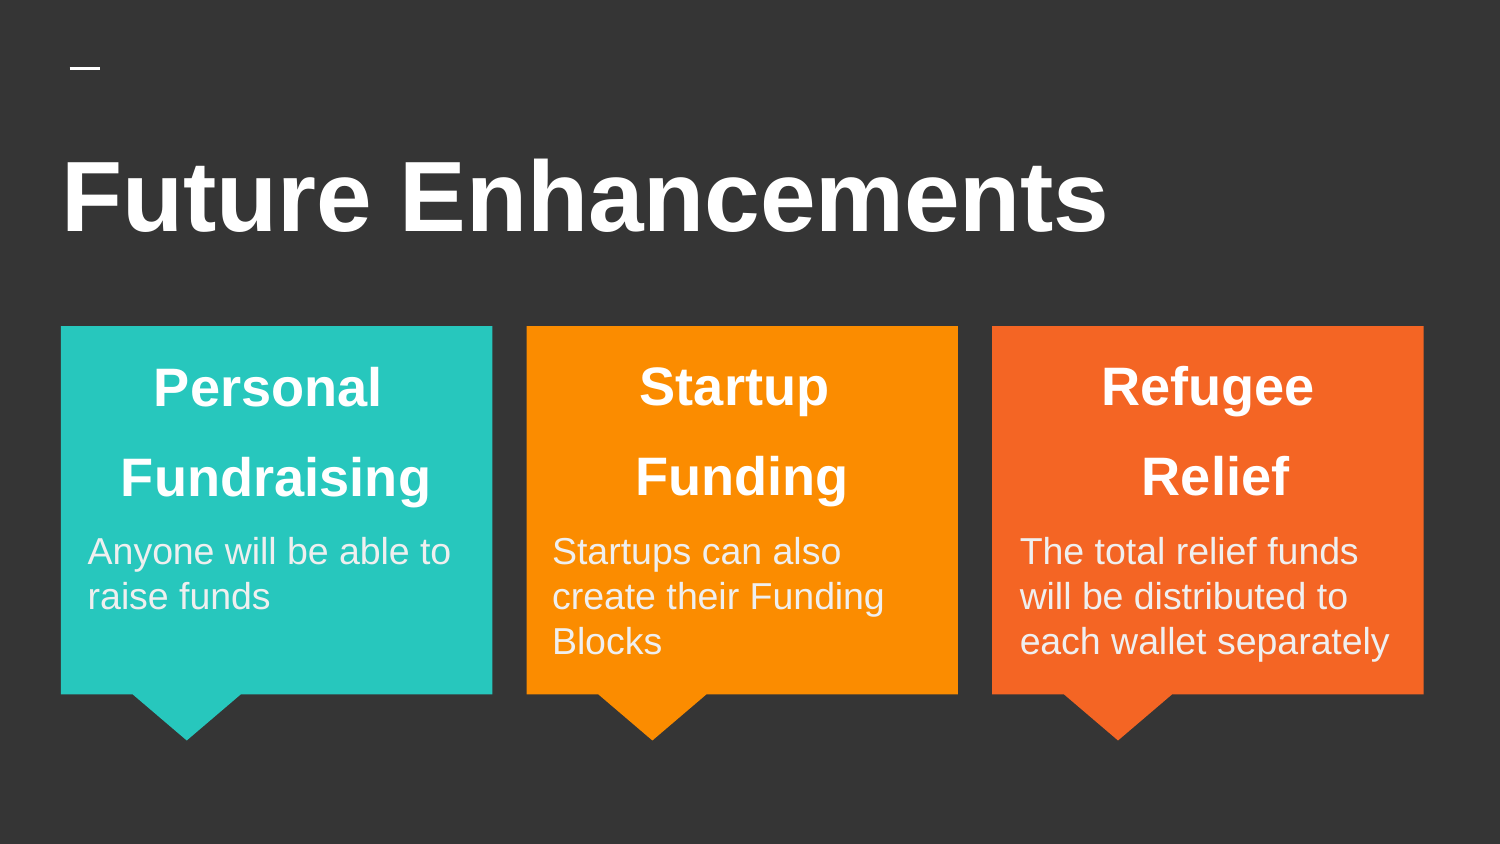

# Future Enhancements

Personal
Fundraising

Refugee
 Relief
Startup
Funding
Anyone will be able to raise funds
Startups can also create their Funding Blocks
The total relief funds will be distributed to each wallet separately